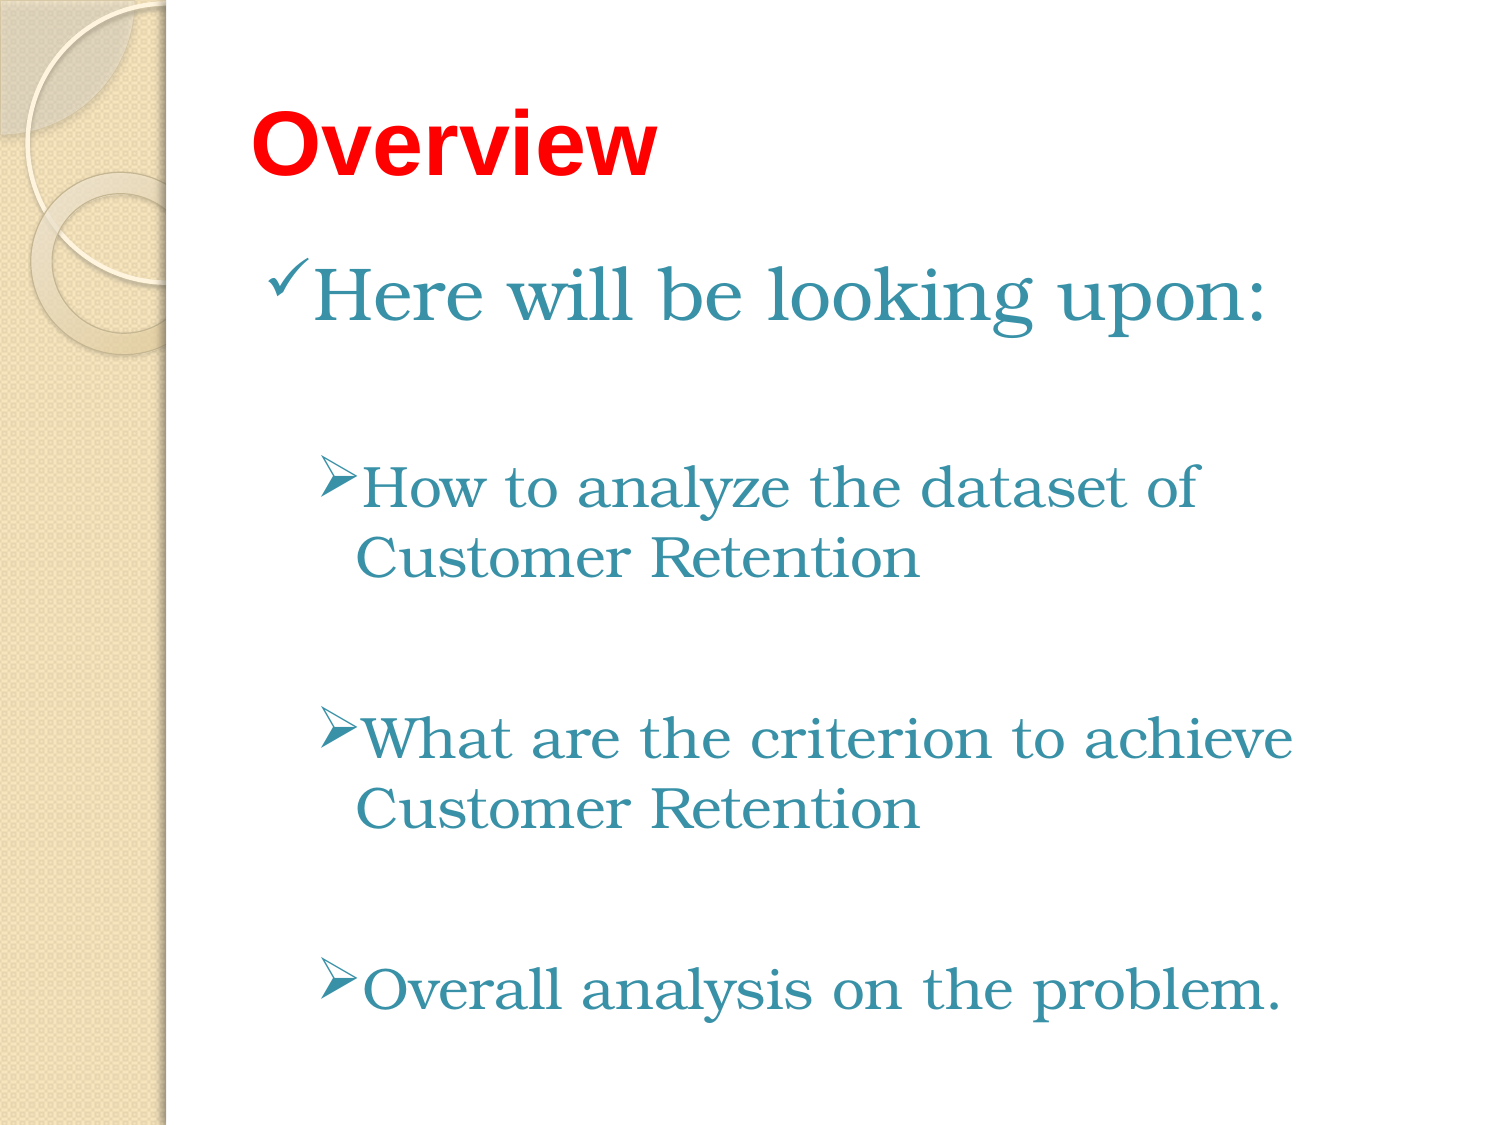

# Overview
Here will be looking upon:

How to analyze the dataset of Customer Retention

What are the criterion to achieve Customer Retention

Overall analysis on the problem.